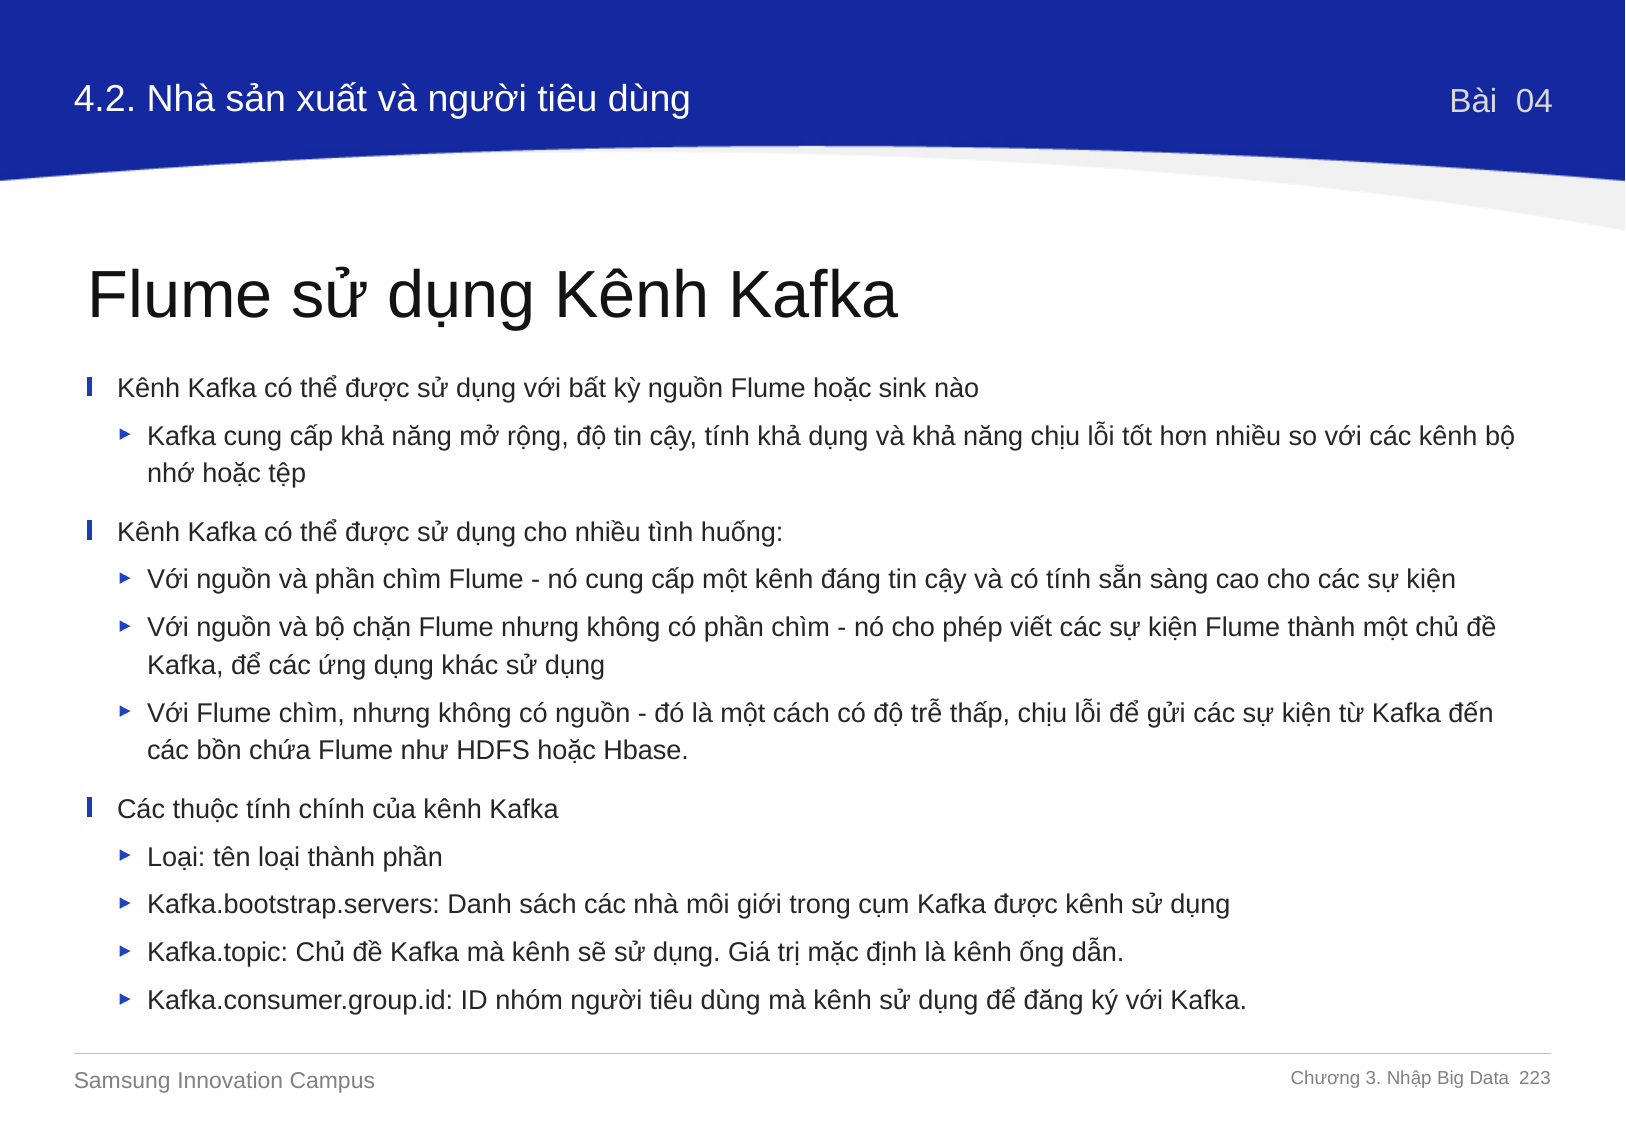

4.2. Nhà sản xuất và người tiêu dùng
Bài  04
Flume sử dụng Kênh Kafka
Kênh Kafka có thể được sử dụng với bất kỳ nguồn Flume hoặc sink nào
Kafka cung cấp khả năng mở rộng, độ tin cậy, tính khả dụng và khả năng chịu lỗi tốt hơn nhiều so với các kênh bộ nhớ hoặc tệp
Kênh Kafka có thể được sử dụng cho nhiều tình huống:
Với nguồn và phần chìm Flume - nó cung cấp một kênh đáng tin cậy và có tính sẵn sàng cao cho các sự kiện
Với nguồn và bộ chặn Flume nhưng không có phần chìm - nó cho phép viết các sự kiện Flume thành một chủ đề Kafka, để các ứng dụng khác sử dụng
Với Flume chìm, nhưng không có nguồn - đó là một cách có độ trễ thấp, chịu lỗi để gửi các sự kiện từ Kafka đến các bồn chứa Flume như HDFS hoặc Hbase.
Các thuộc tính chính của kênh Kafka
Loại: tên loại thành phần
Kafka.bootstrap.servers: Danh sách các nhà môi giới trong cụm Kafka được kênh sử dụng
Kafka.topic: Chủ đề Kafka mà kênh sẽ sử dụng. Giá trị mặc định là kênh ống dẫn.
Kafka.consumer.group.id: ID nhóm người tiêu dùng mà kênh sử dụng để đăng ký với Kafka.